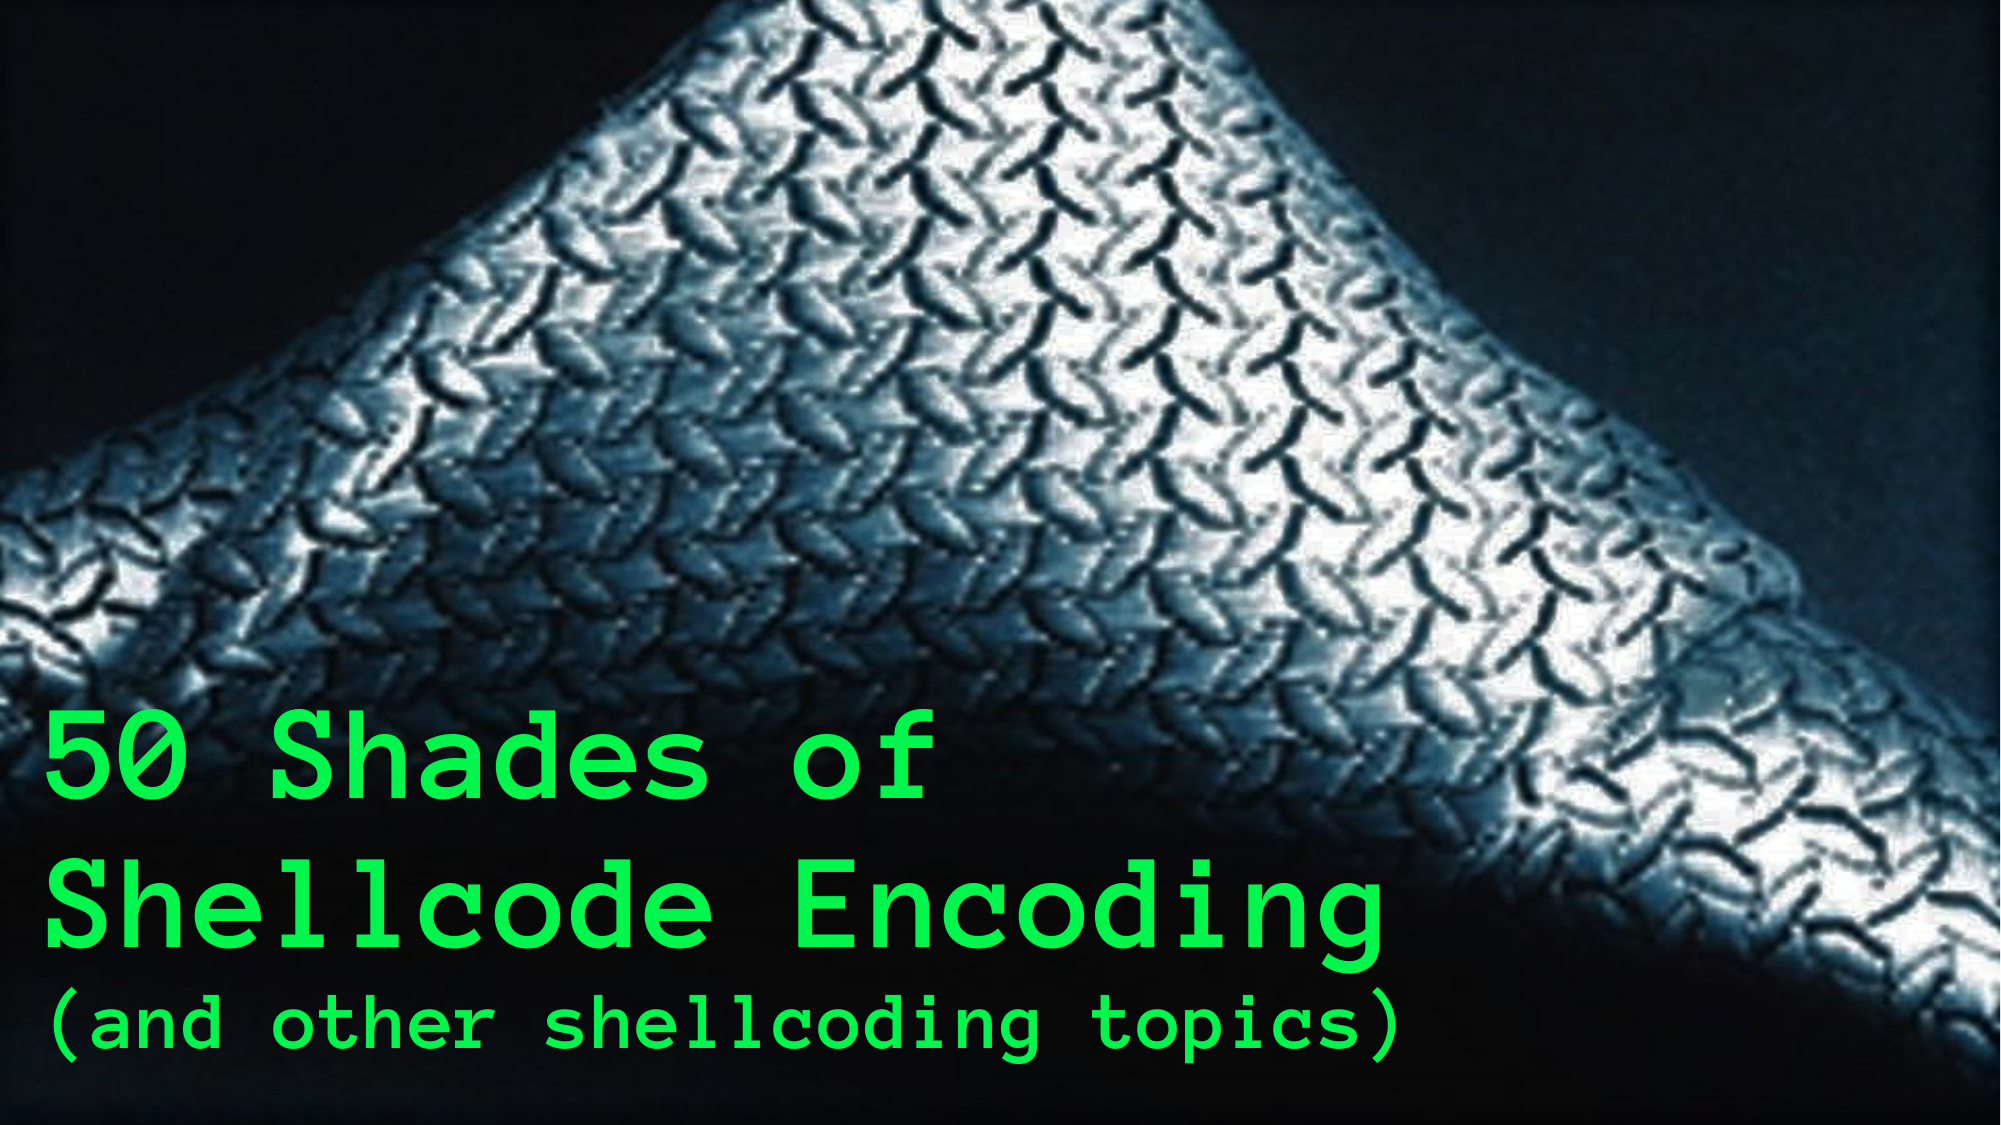

# 50 Shades of Shellcode Encoding (and other shellcoding topics)